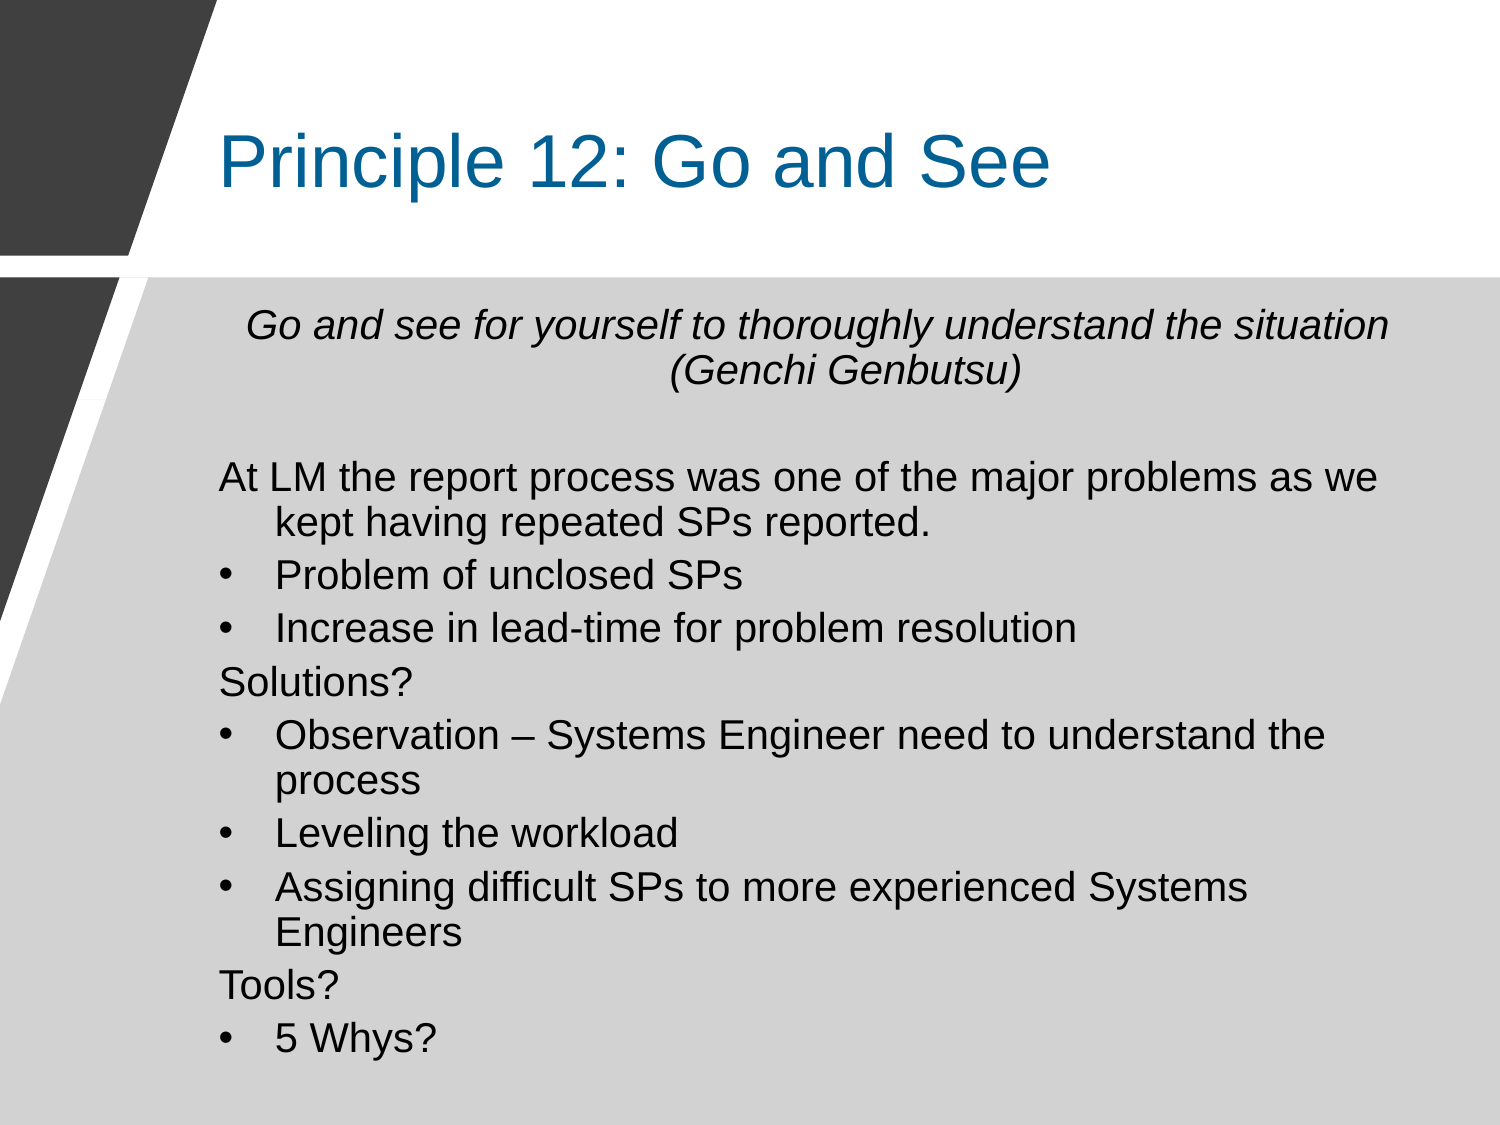

# Principle 12: Go and See

Go and see for yourself to thoroughly understand the situation (Genchi Genbutsu)

At LM the report process was one of the major problems as we kept having repeated SPs reported.
Problem of unclosed SPs
Increase in lead-time for problem resolution
Solutions?
Observation – Systems Engineer need to understand the process
Leveling the workload
Assigning difficult SPs to more experienced Systems Engineers
Tools?
5 Whys?